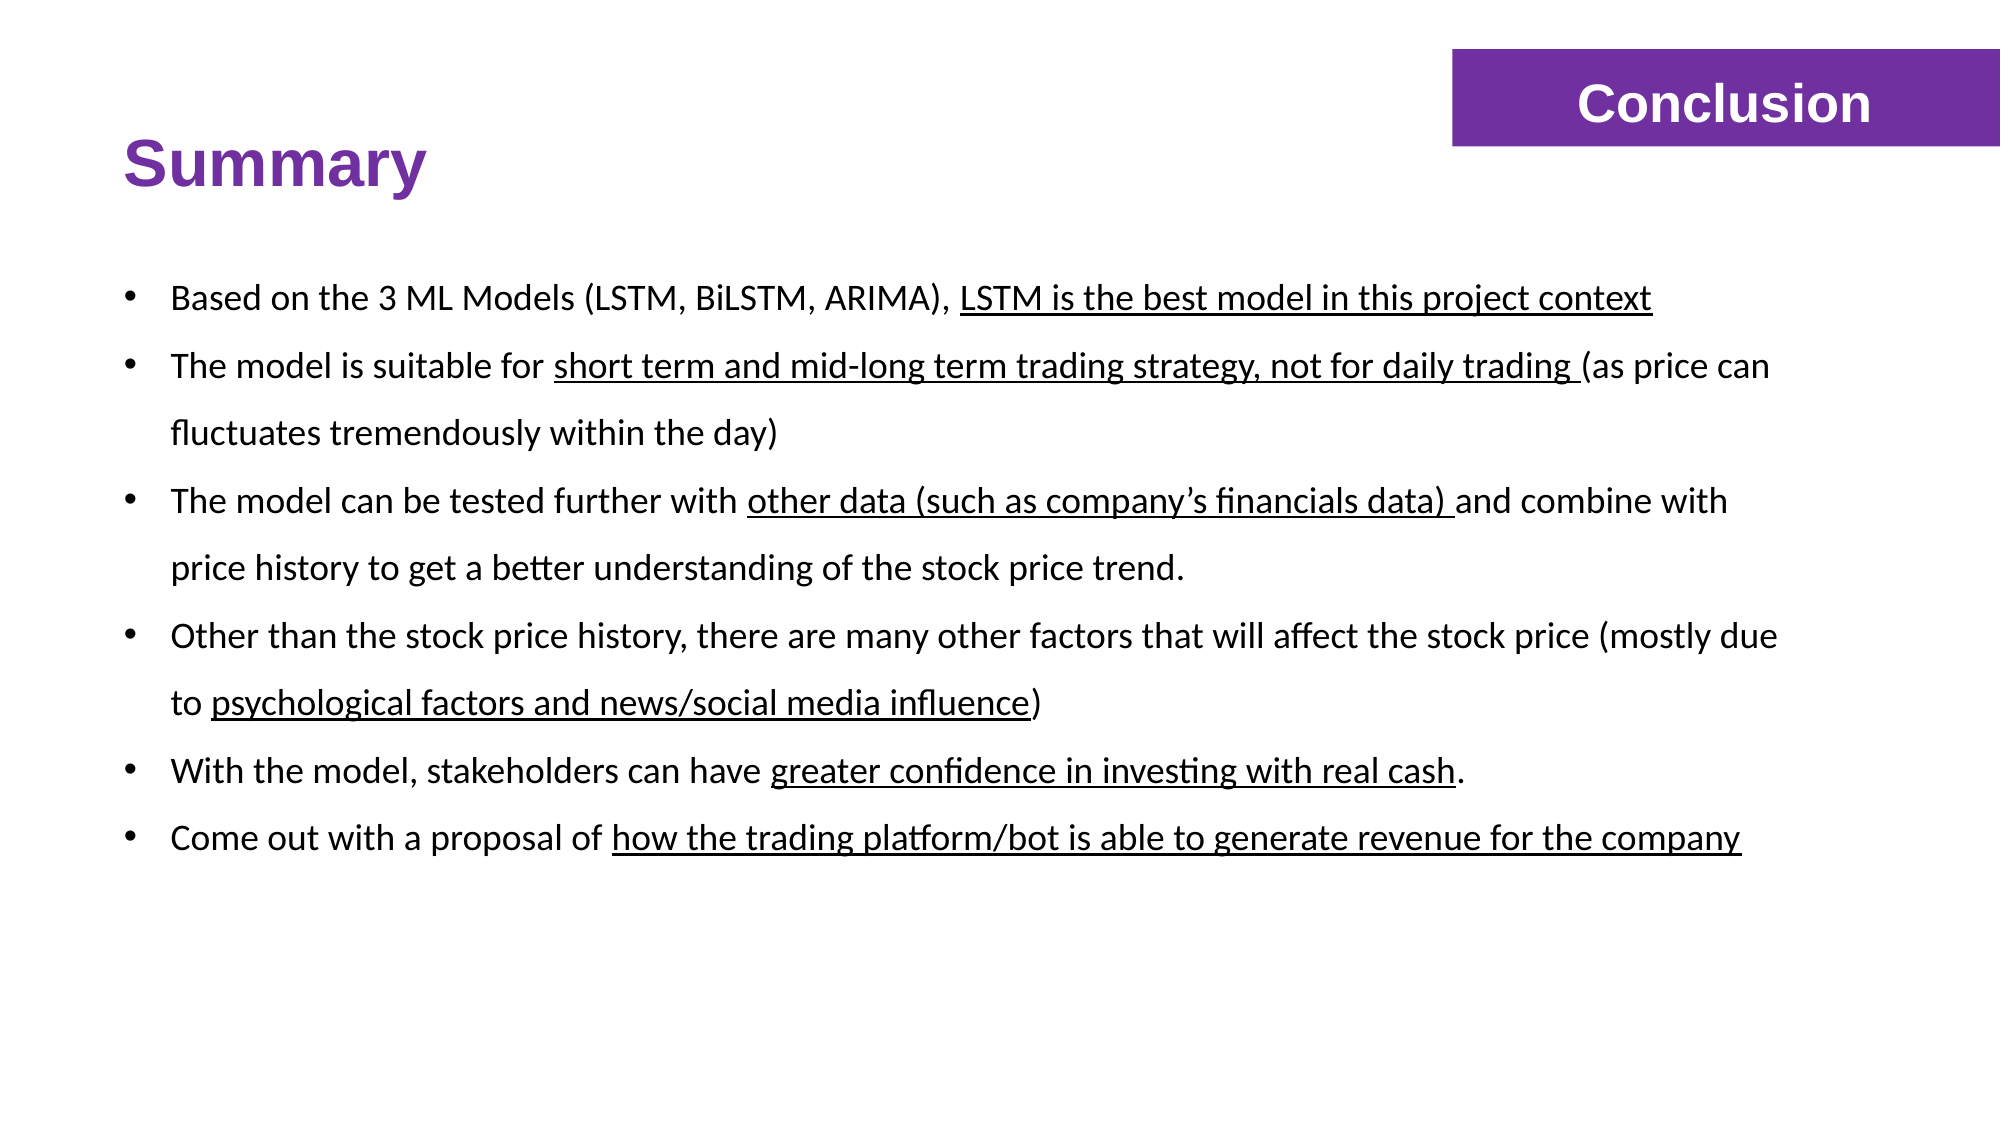

Conclusion
Summary

Based on the 3 ML Models (LSTM, BiLSTM, ARIMA), LSTM is the best model in this project context
The model is suitable for short term and mid-long term trading strategy, not for daily trading (as price can fluctuates tremendously within the day)
The model can be tested further with other data (such as company’s financials data) and combine with price history to get a better understanding of the stock price trend.
Other than the stock price history, there are many other factors that will affect the stock price (mostly due to psychological factors and news/social media influence)
With the model, stakeholders can have greater confidence in investing with real cash.
Come out with a proposal of how the trading platform/bot is able to generate revenue for the company